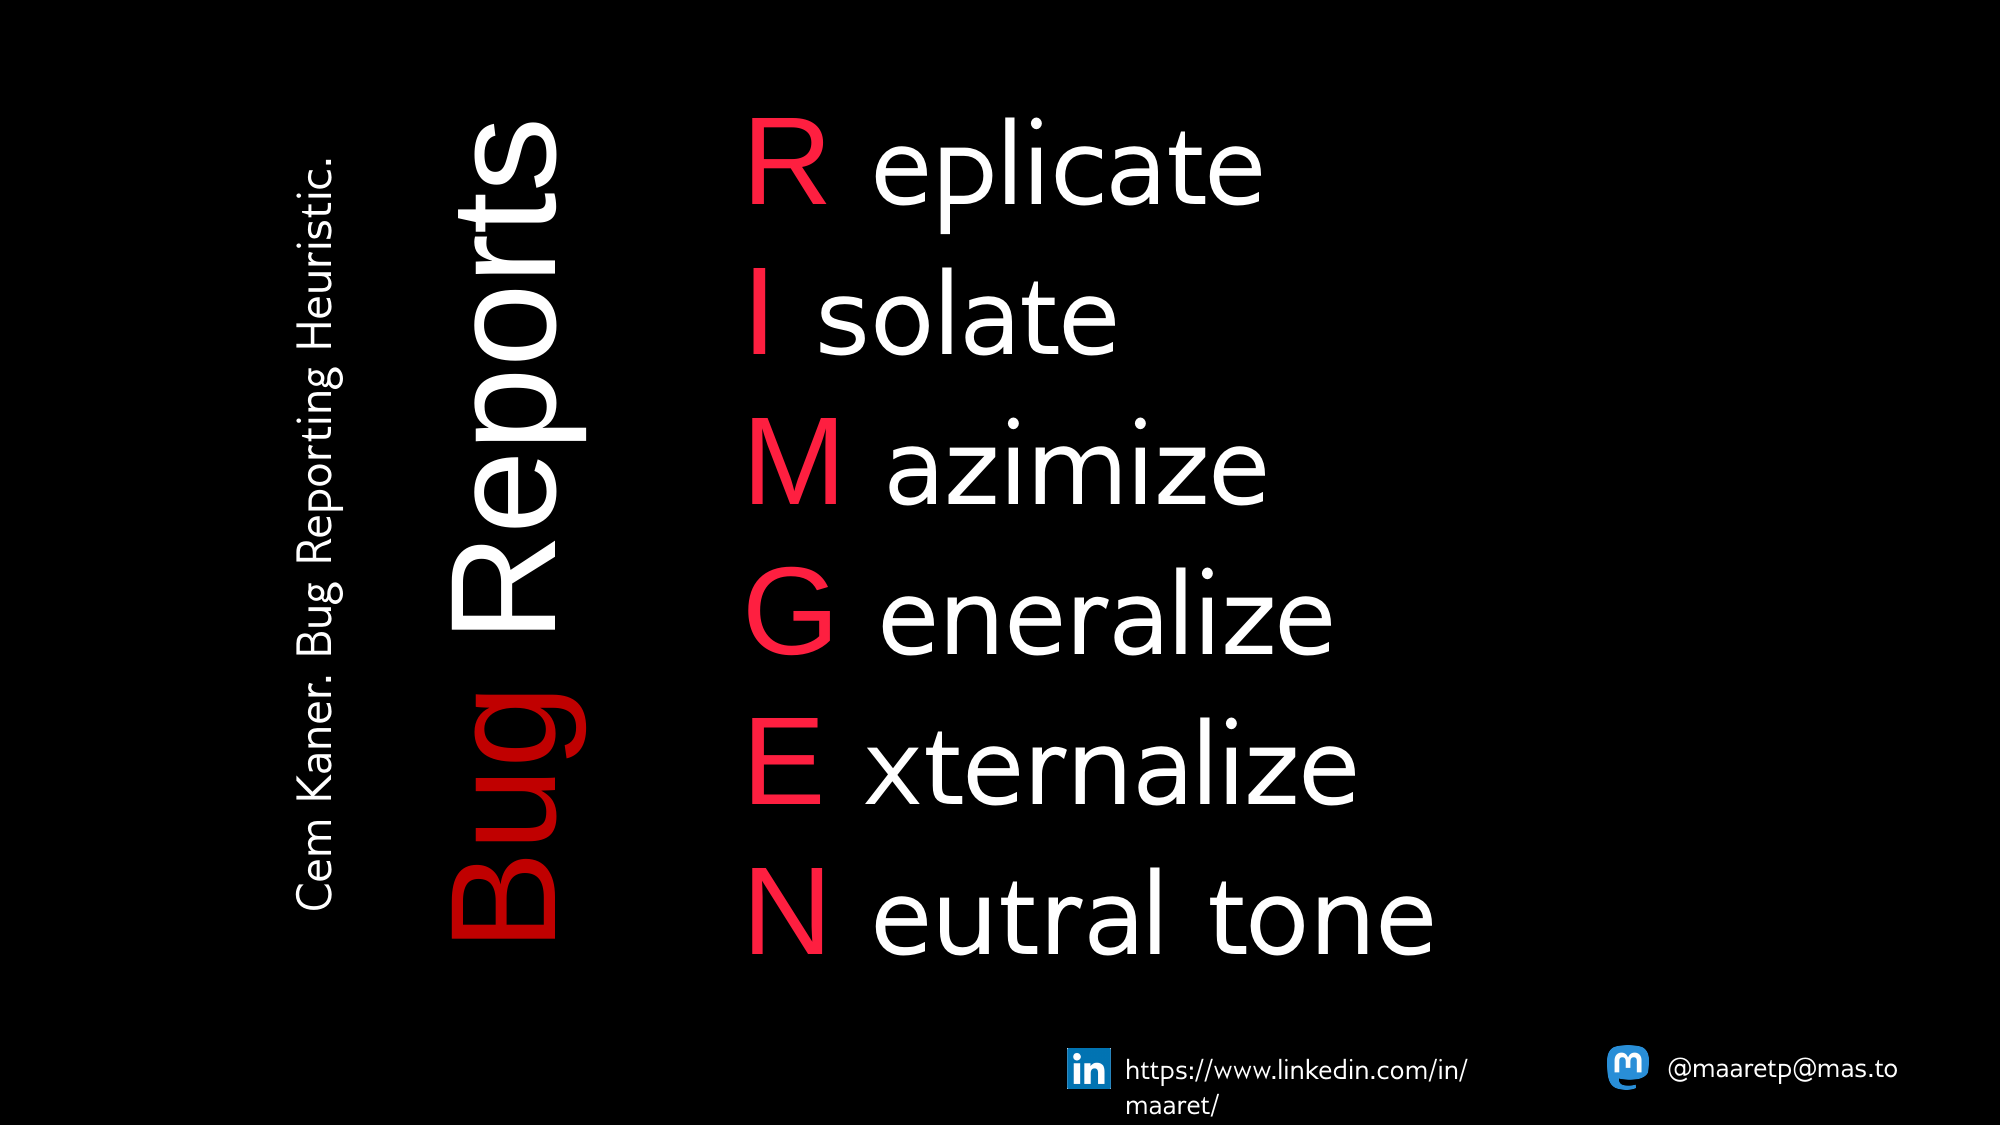

R eplicate
I solate
M azimize
G eneralize
E xternalize
N eutral tone
Bug Reports
Cem Kaner. Bug Reporting Heuristic.